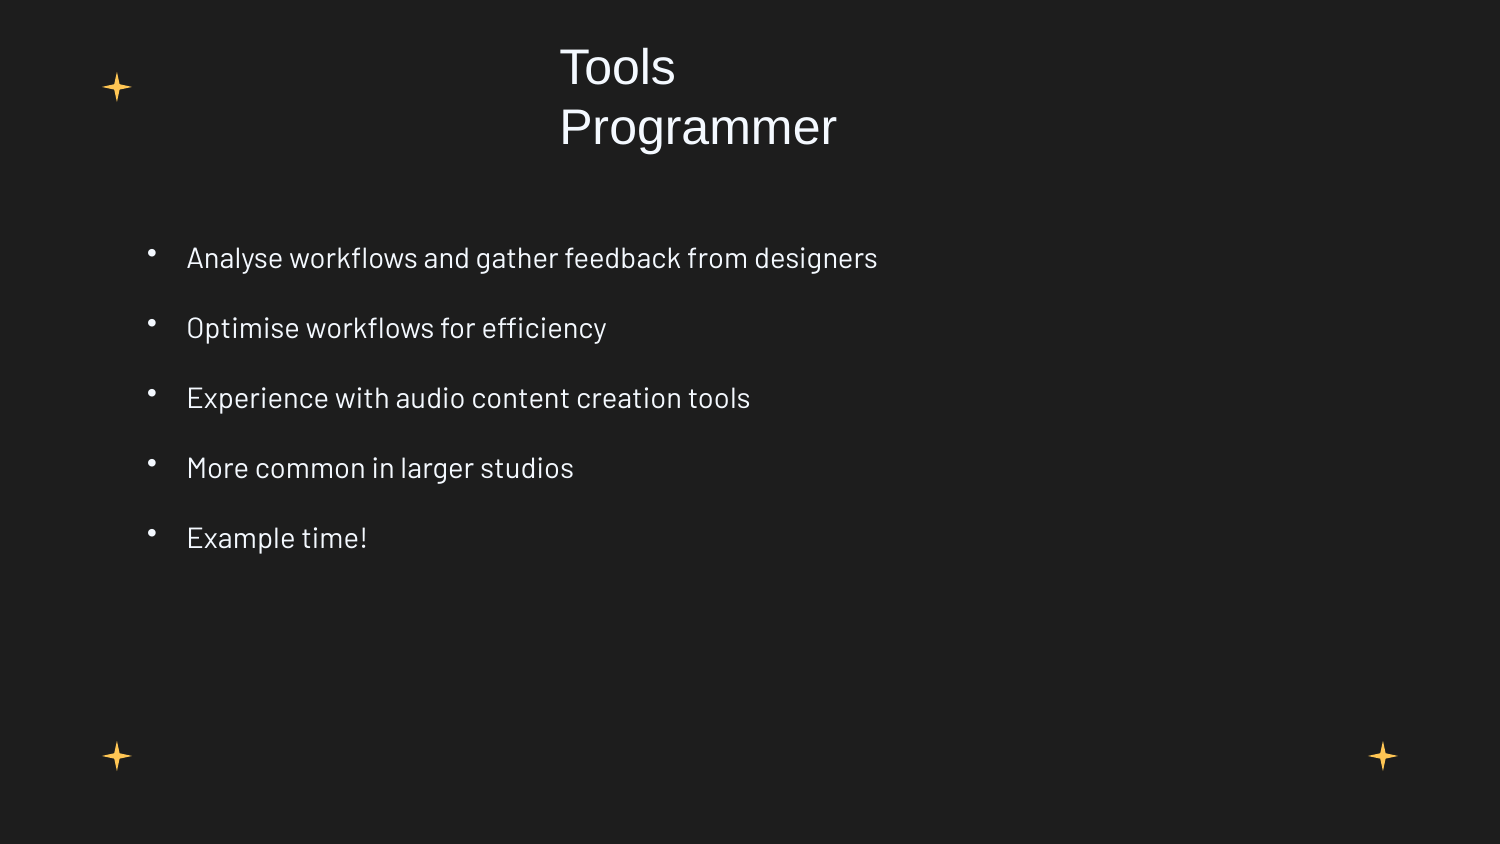

Tools Programmer

     Analyse workflows and gather feedback from designers
     Optimise workflows for efficiency
     Experience with audio content creation tools
     More common in larger studios
     Example time!